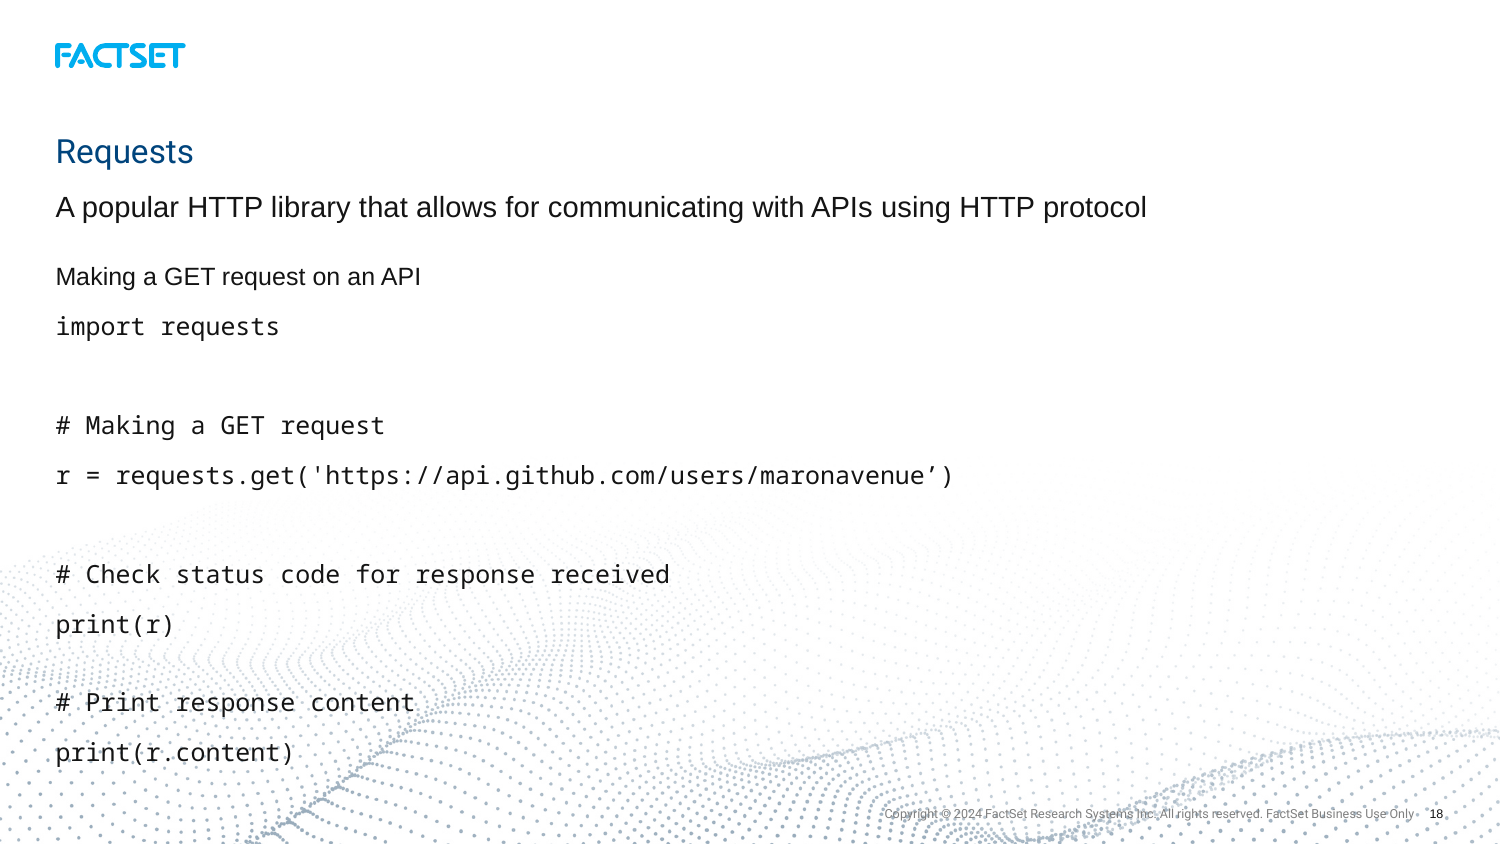

# Requests
A popular HTTP library that allows for communicating with APIs using HTTP protocol
Making a GET request on an API
import requests

# Making a GET request
r = requests.get('https://api.github.com/users/maronavenue’)

# Check status code for response received
print(r)
# Print response content
print(r.content)
Copyright © 2024 FactSet Research Systems Inc. All rights reserved. FactSet Business Use Only
18